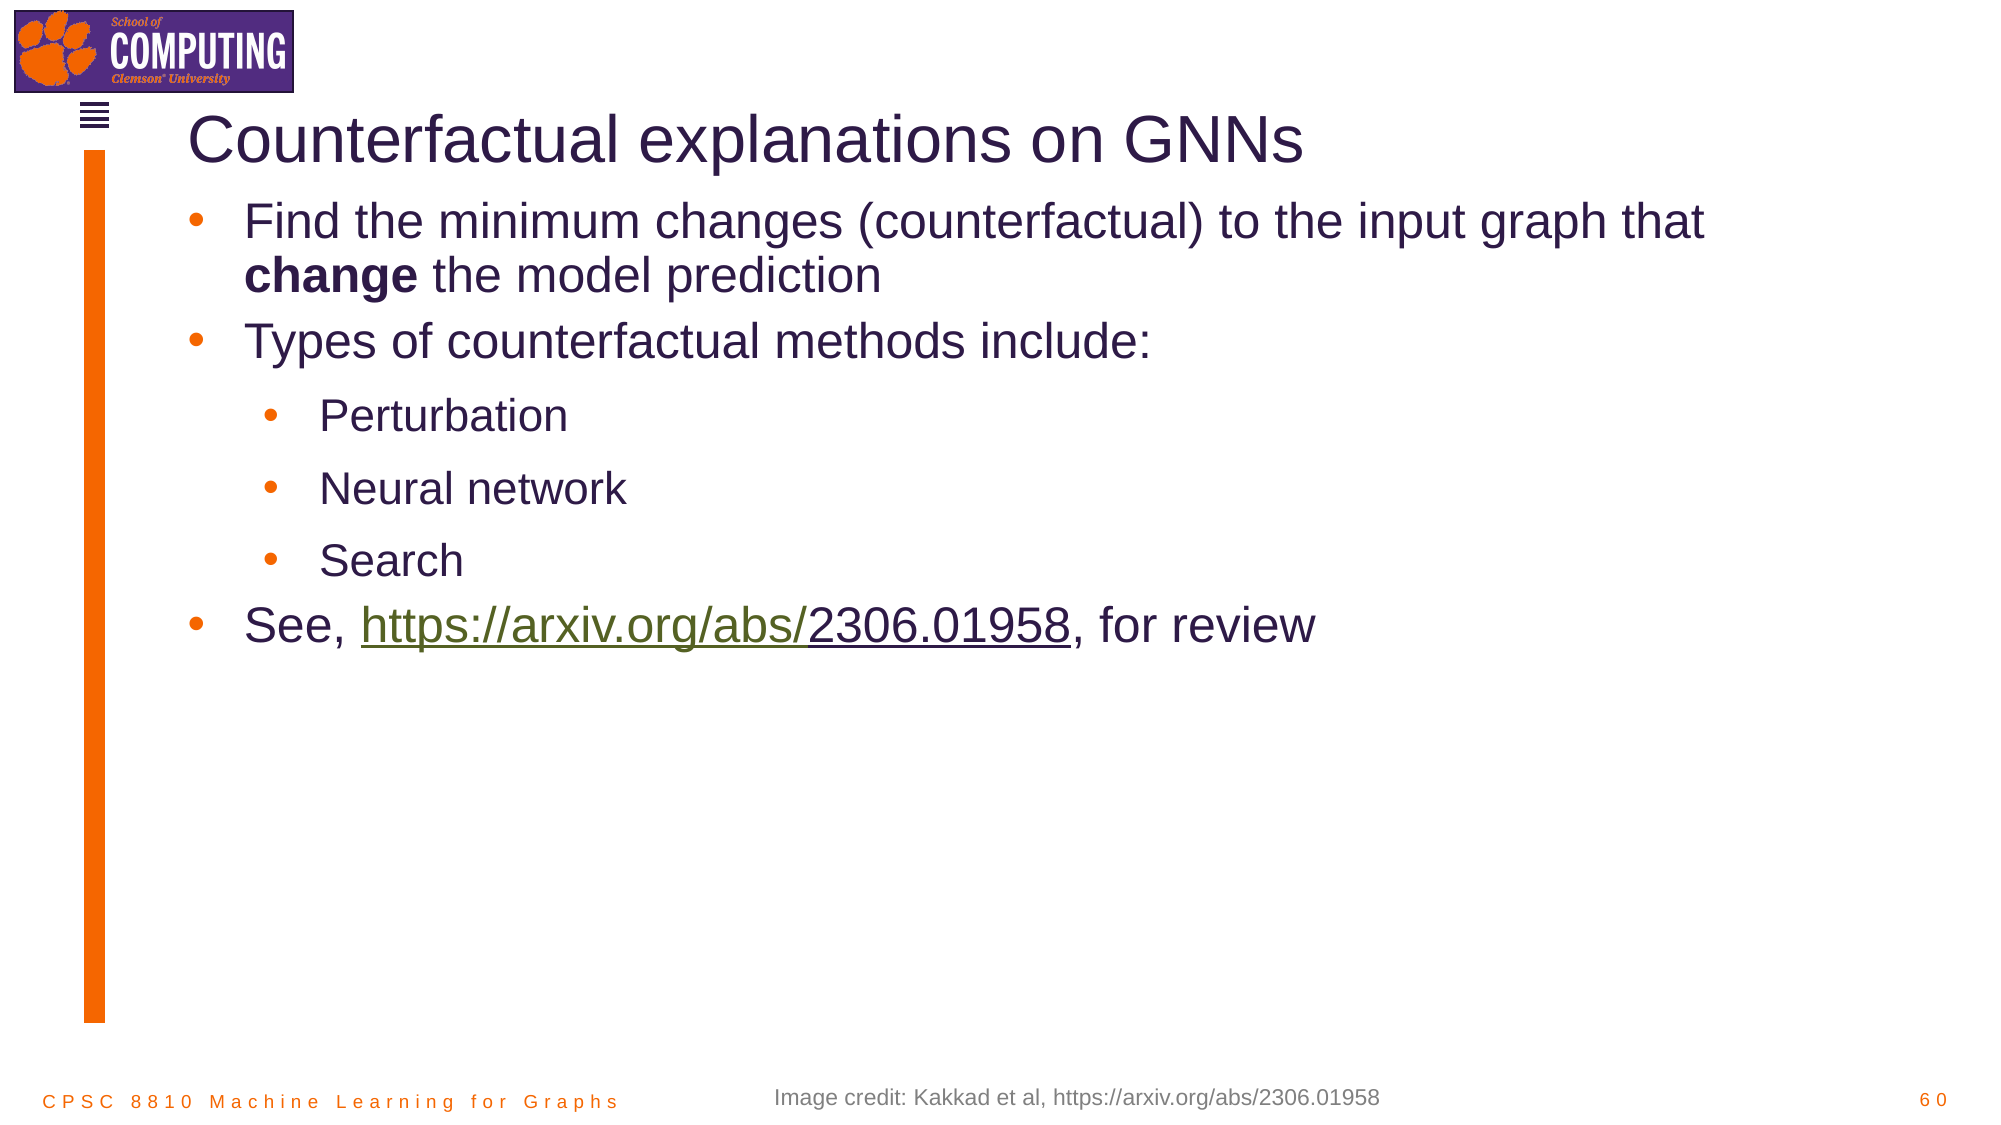

# Counterfactual explanations on GNNs
Find the minimum changes (counterfactual) to the input graph that change the model prediction
Types of counterfactual methods include:
Perturbation
Neural network
Search
See, https://arxiv.org/abs/2306.01958, for review

Image credit: Kakkad et al, https://arxiv.org/abs/2306.01958